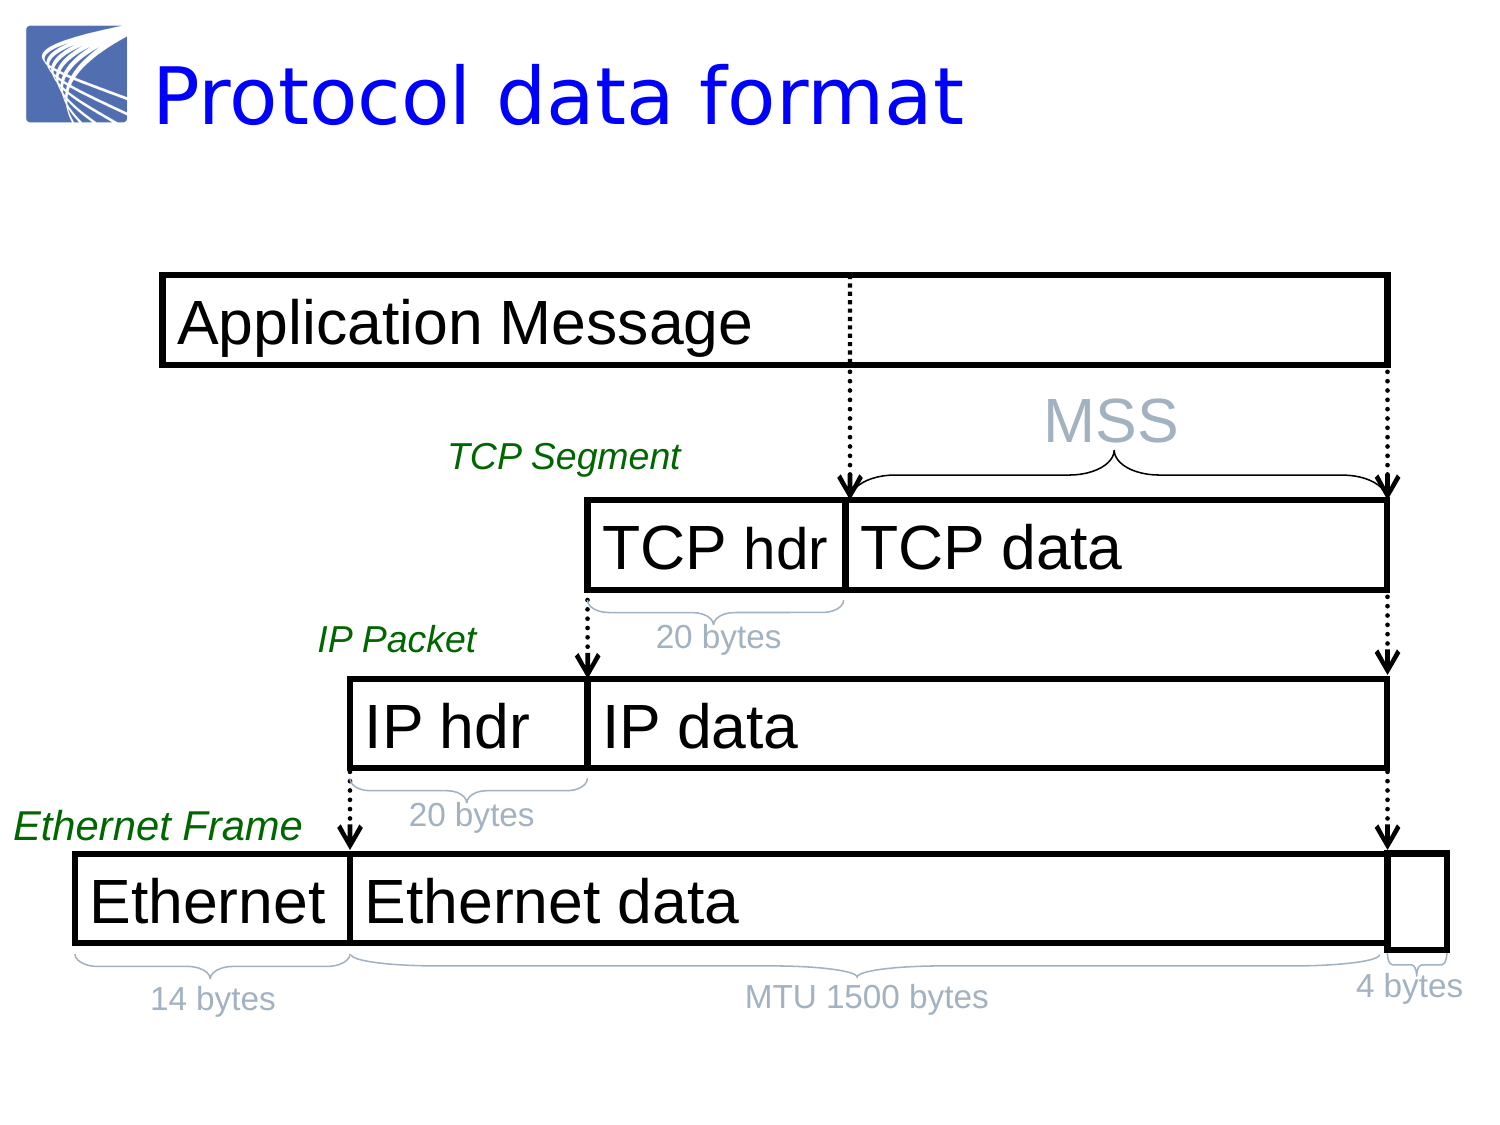

# Protocol data format

Application Message

MSS
TCP Segment

TCP hdr
TCP data

20 bytes
IP Packet

IP hdr
IP data

20 bytes
Ethernet Frame

Ethernet
Ethernet data

4 bytes
MTU 1500 bytes
14 bytes